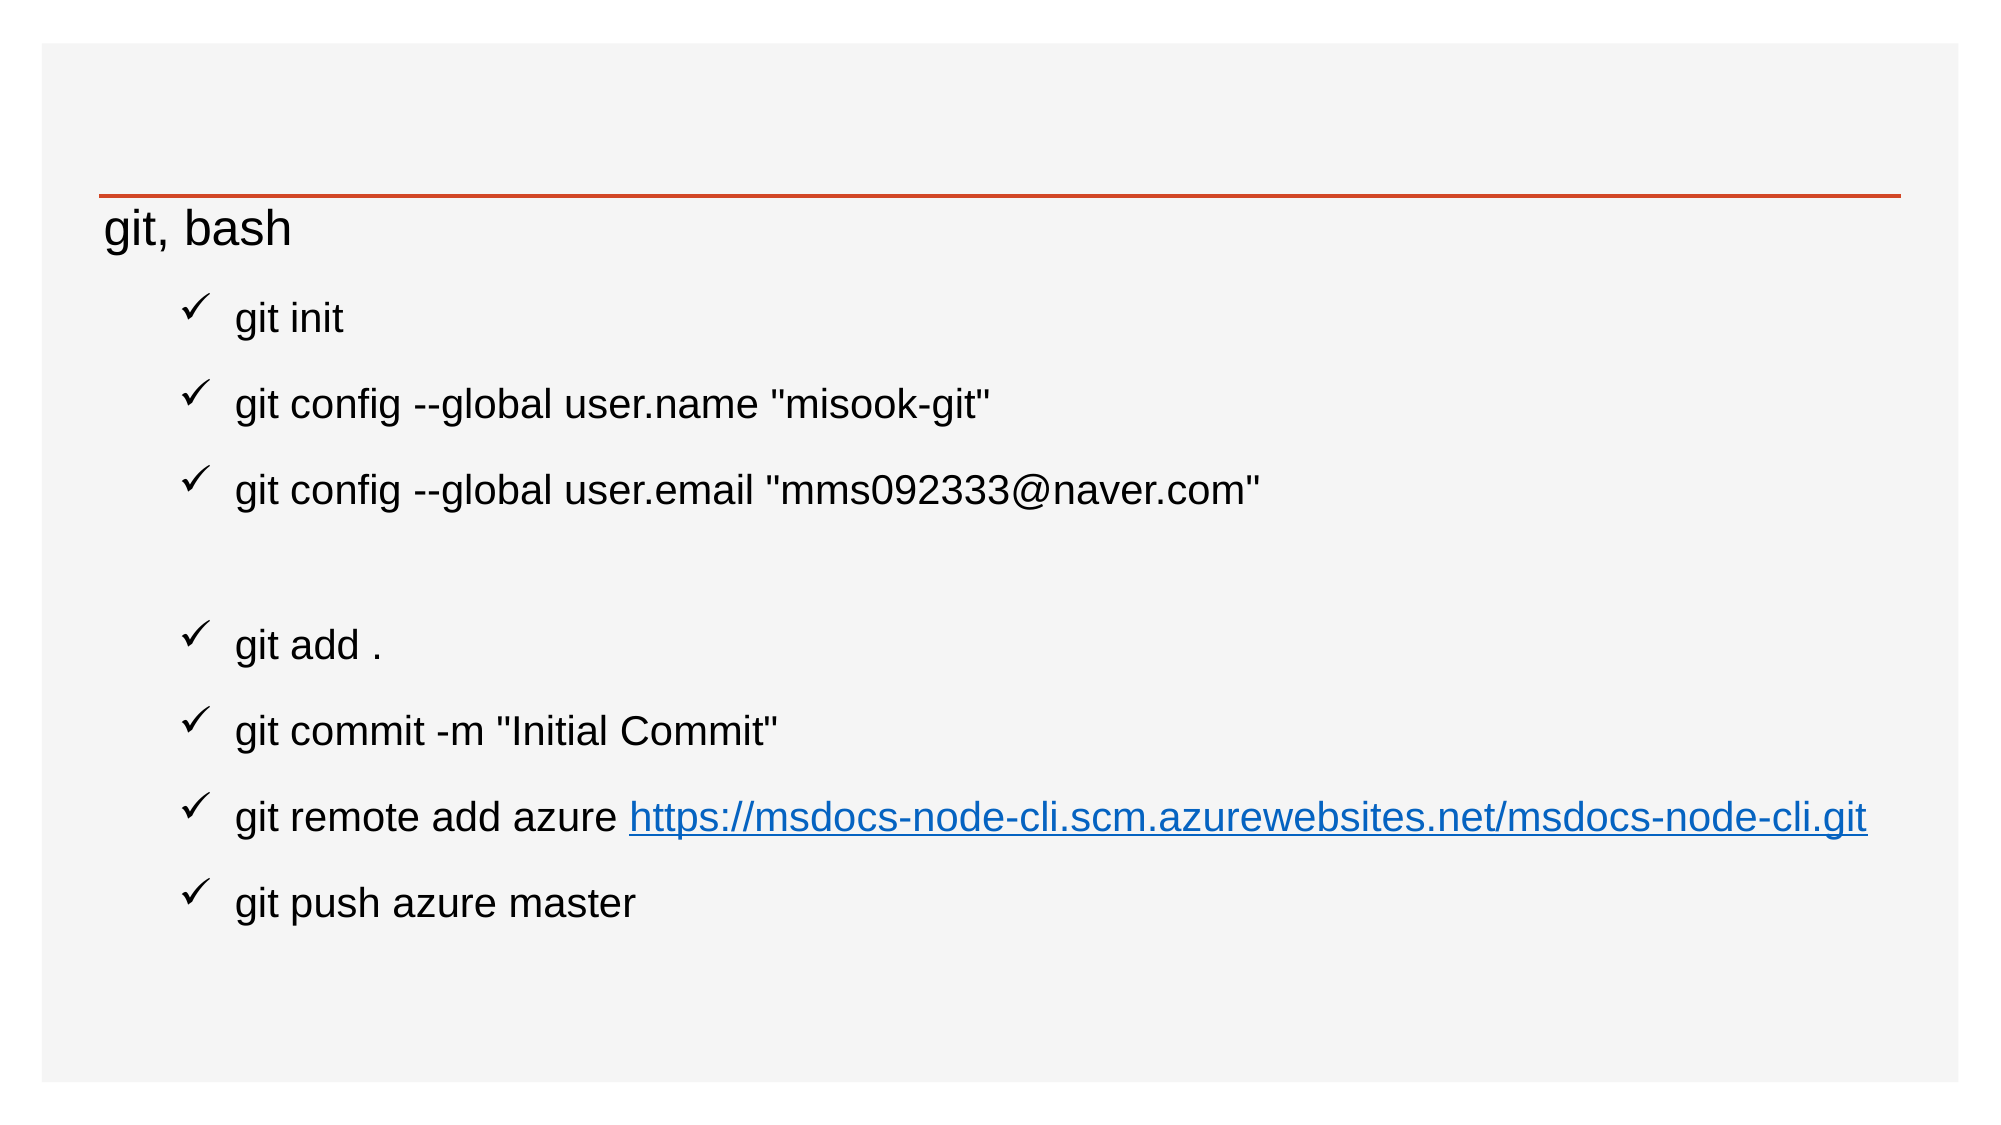

#
git, bash
git init
git config --global user.name "misook-git"
git config --global user.email "mms092333@naver.com"

git add .
git commit -m "Initial Commit"
git remote add azure https://msdocs-node-cli.scm.azurewebsites.net/msdocs-node-cli.git
git push azure master